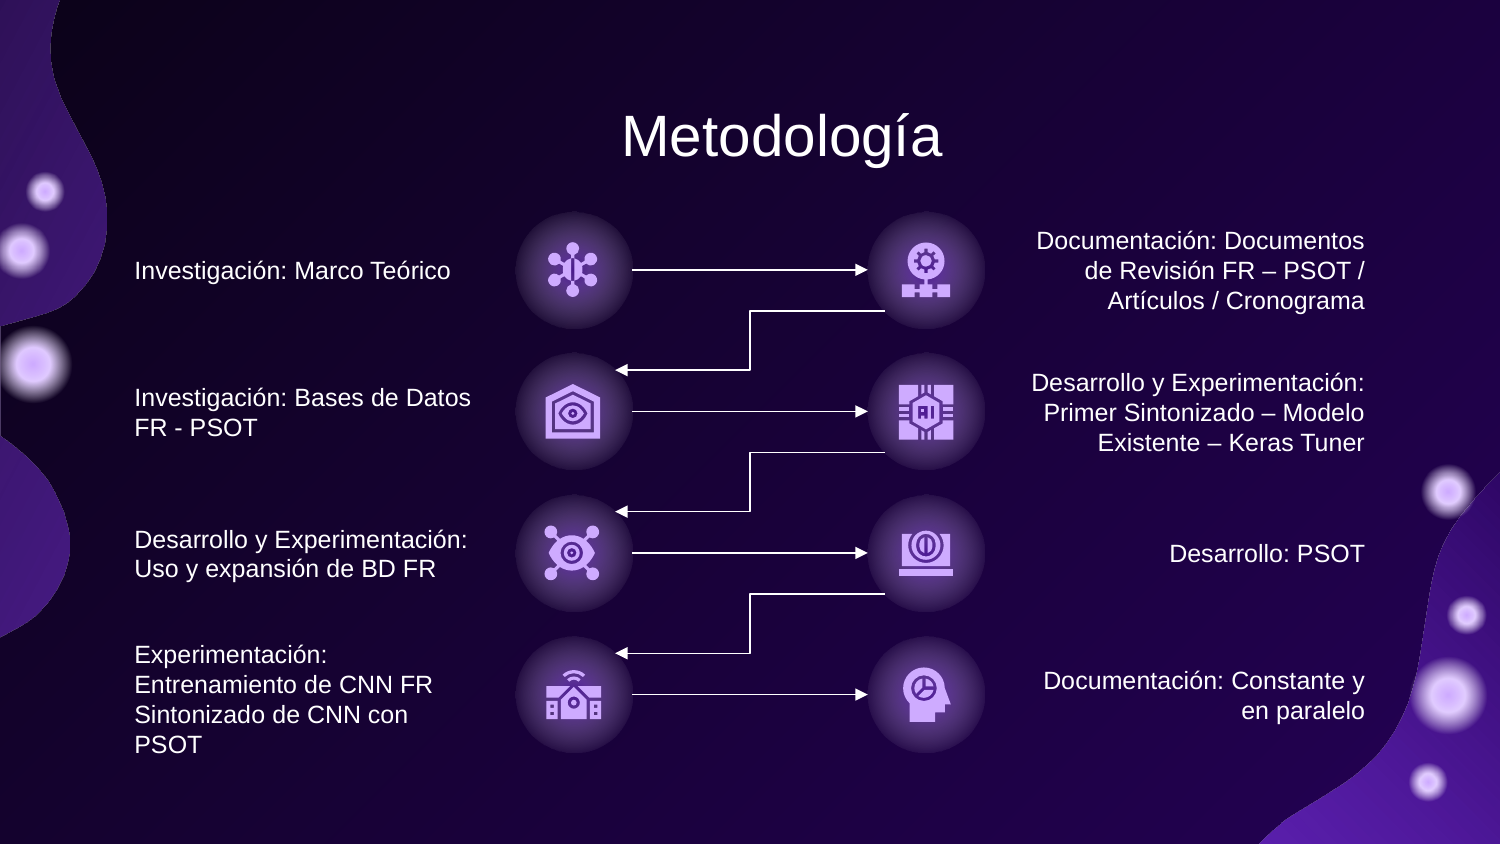

# Metodología

Investigación: Marco Teórico
Documentación: Documentos de Revisión FR – PSOT / Artículos / Cronograma

Investigación: Bases de Datos  FR - PSOT
Desarrollo y Experimentación: Primer Sintonizado – Modelo Existente – Keras Tuner

Desarrollo y Experimentación: Uso y expansión de BD FR
Desarrollo: PSOT

Documentación: Constante y en paralelo
Experimentación: Entrenamiento de CNN FR
Sintonizado de CNN con PSOT